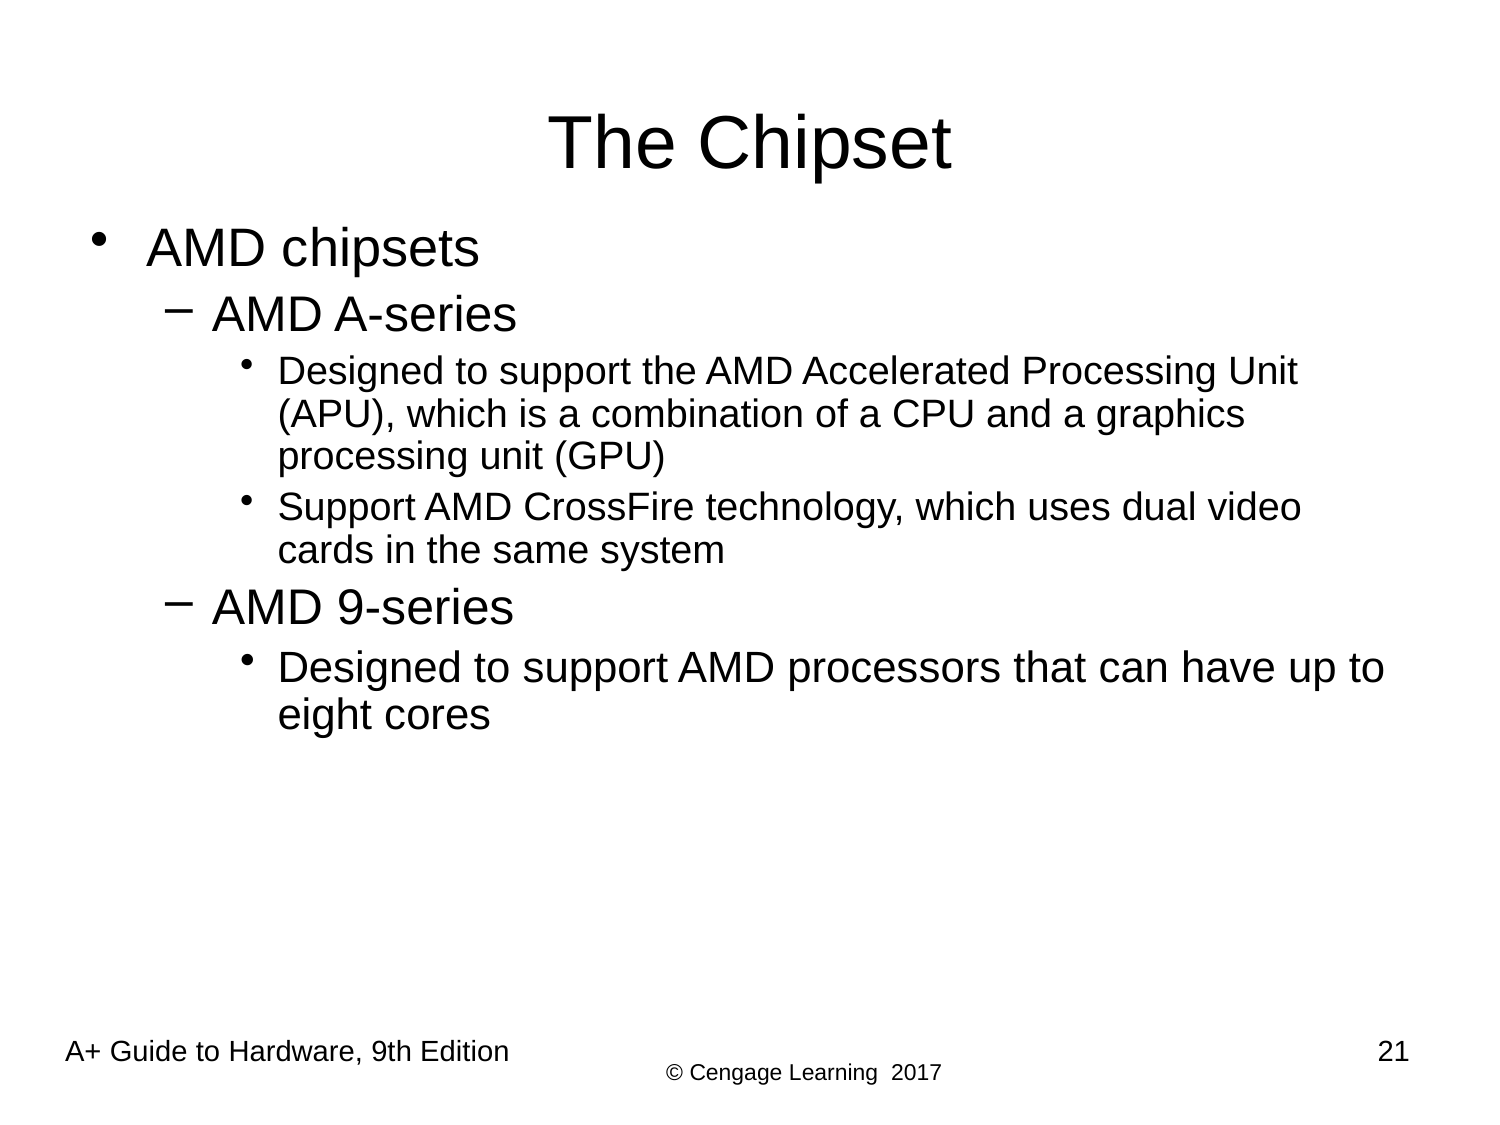

# The Chipset
AMD chipsets
AMD A-series
Designed to support the AMD Accelerated Processing Unit (APU), which is a combination of a CPU and a graphics processing unit (GPU)
Support AMD CrossFire technology, which uses dual video cards in the same system
AMD 9-series
Designed to support AMD processors that can have up to eight cores
21
A+ Guide to Hardware, 9th Edition